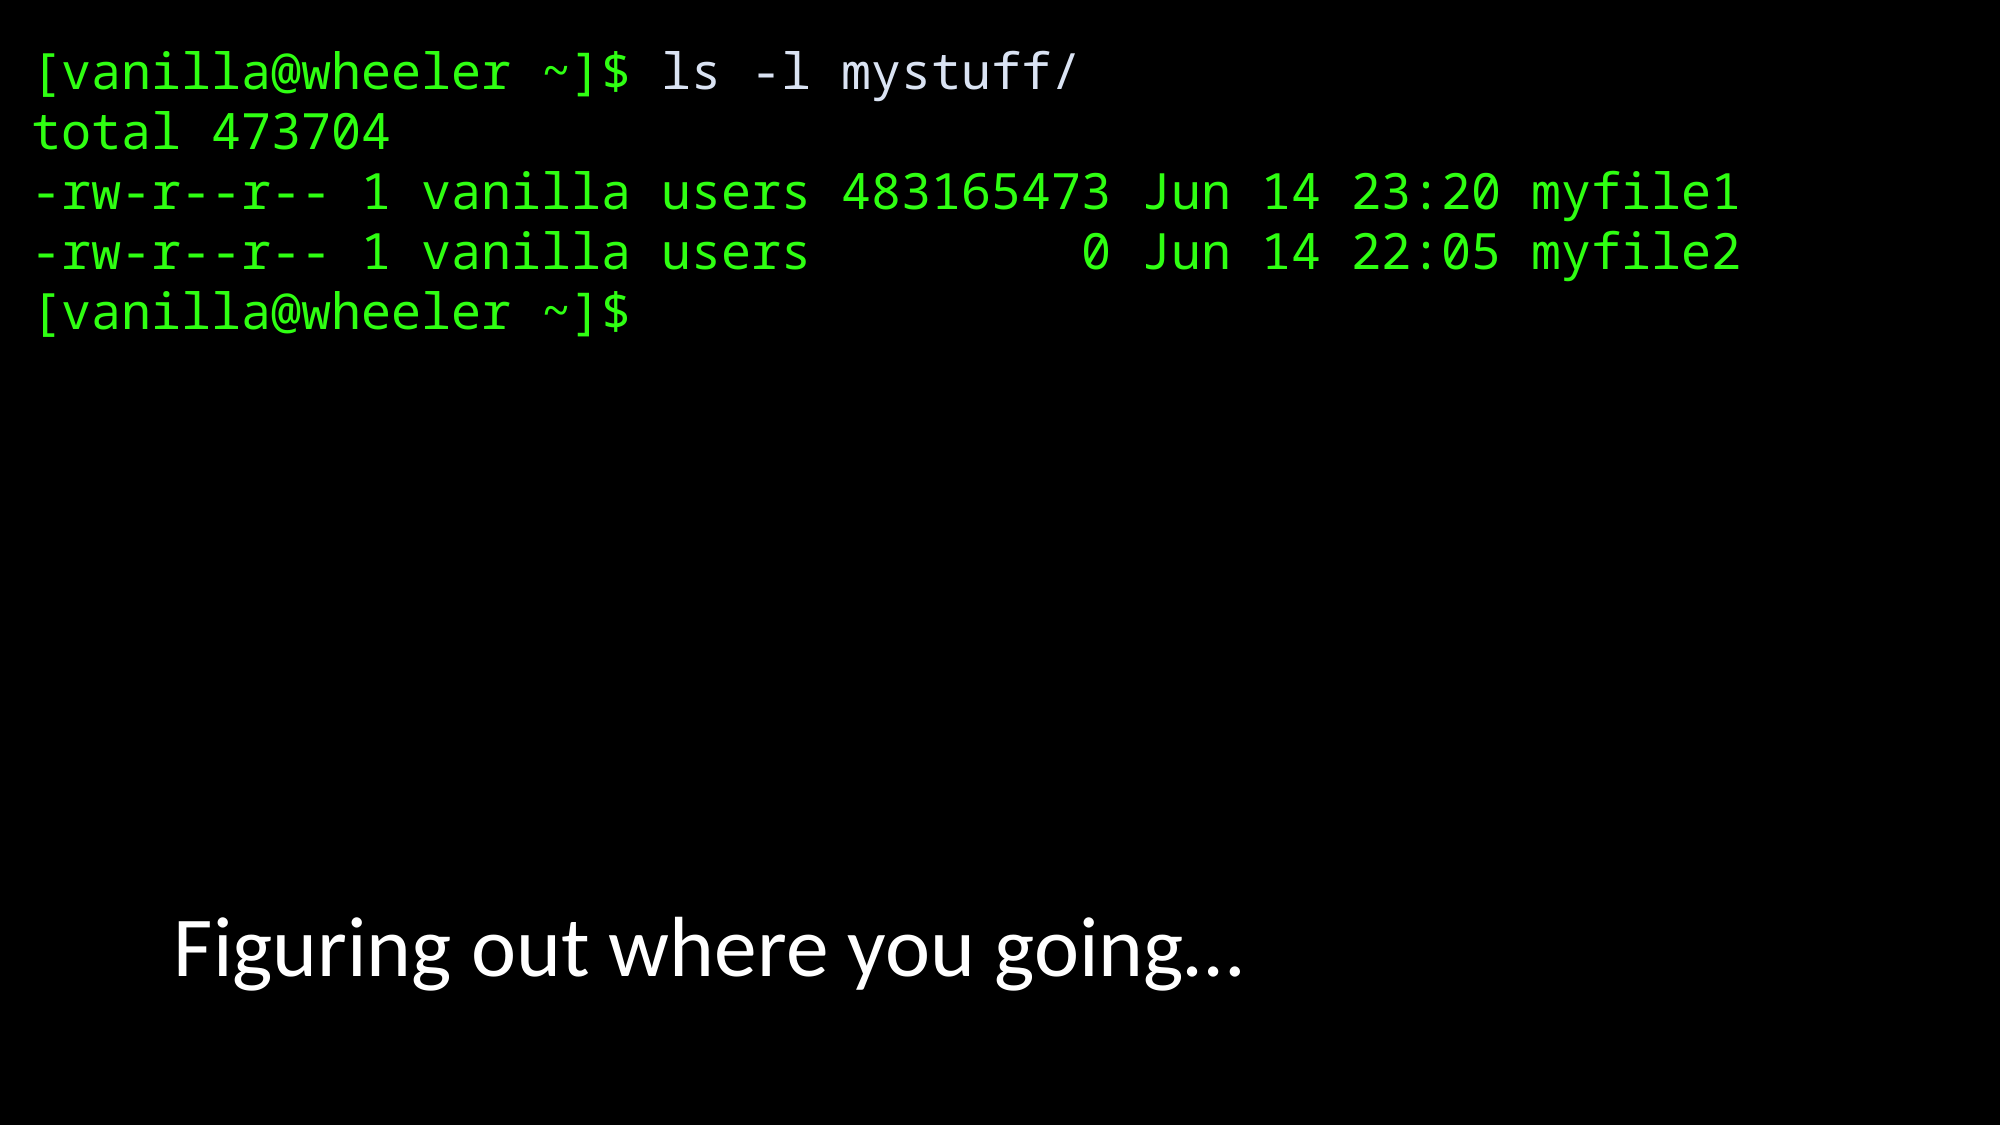

[vanilla@wheeler ~]$ ls -l mystuff/
total 473704
-rw-r--r-- 1 vanilla users 483165473 Jun 14 23:20 myfile1
-rw-r--r-- 1 vanilla users         0 Jun 14 22:05 myfile2
[vanilla@wheeler ~]$
Figuring out where you going…